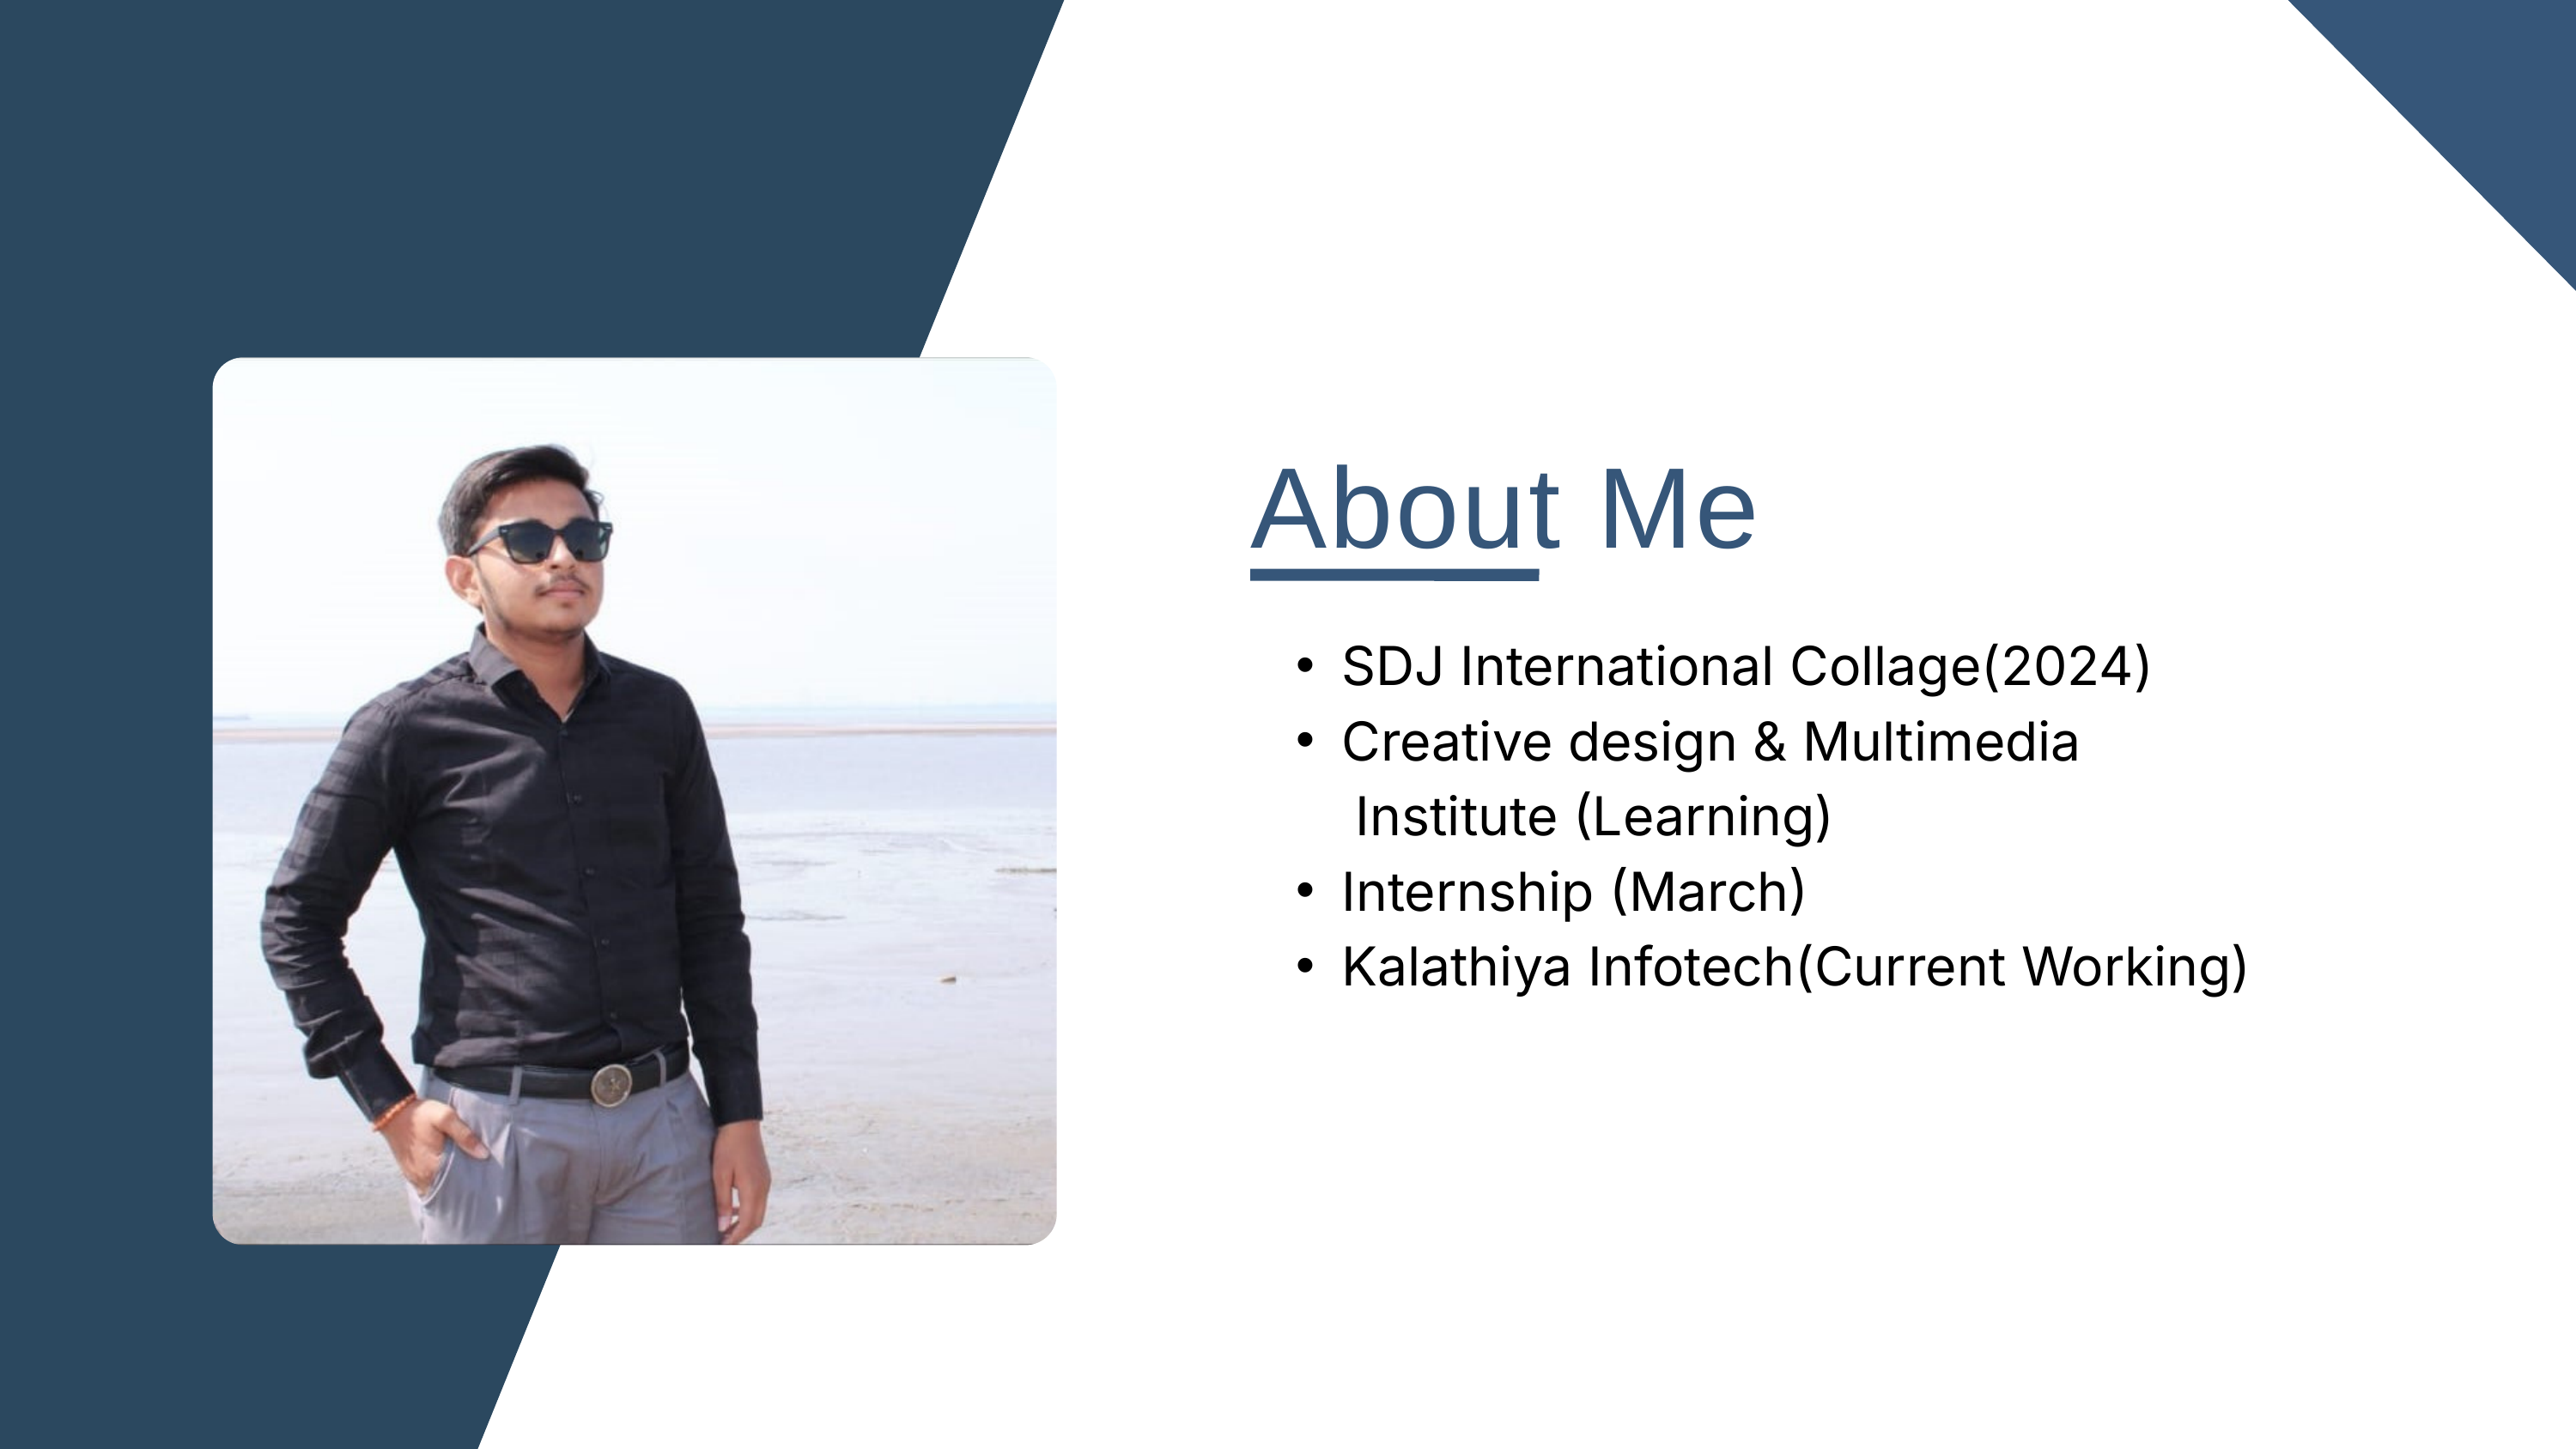

About Me

SDJ International Collage(2024)
Creative design & Multimedia
       Institute (Learning)
Internship (March)
Kalathiya Infotech(Current Working)